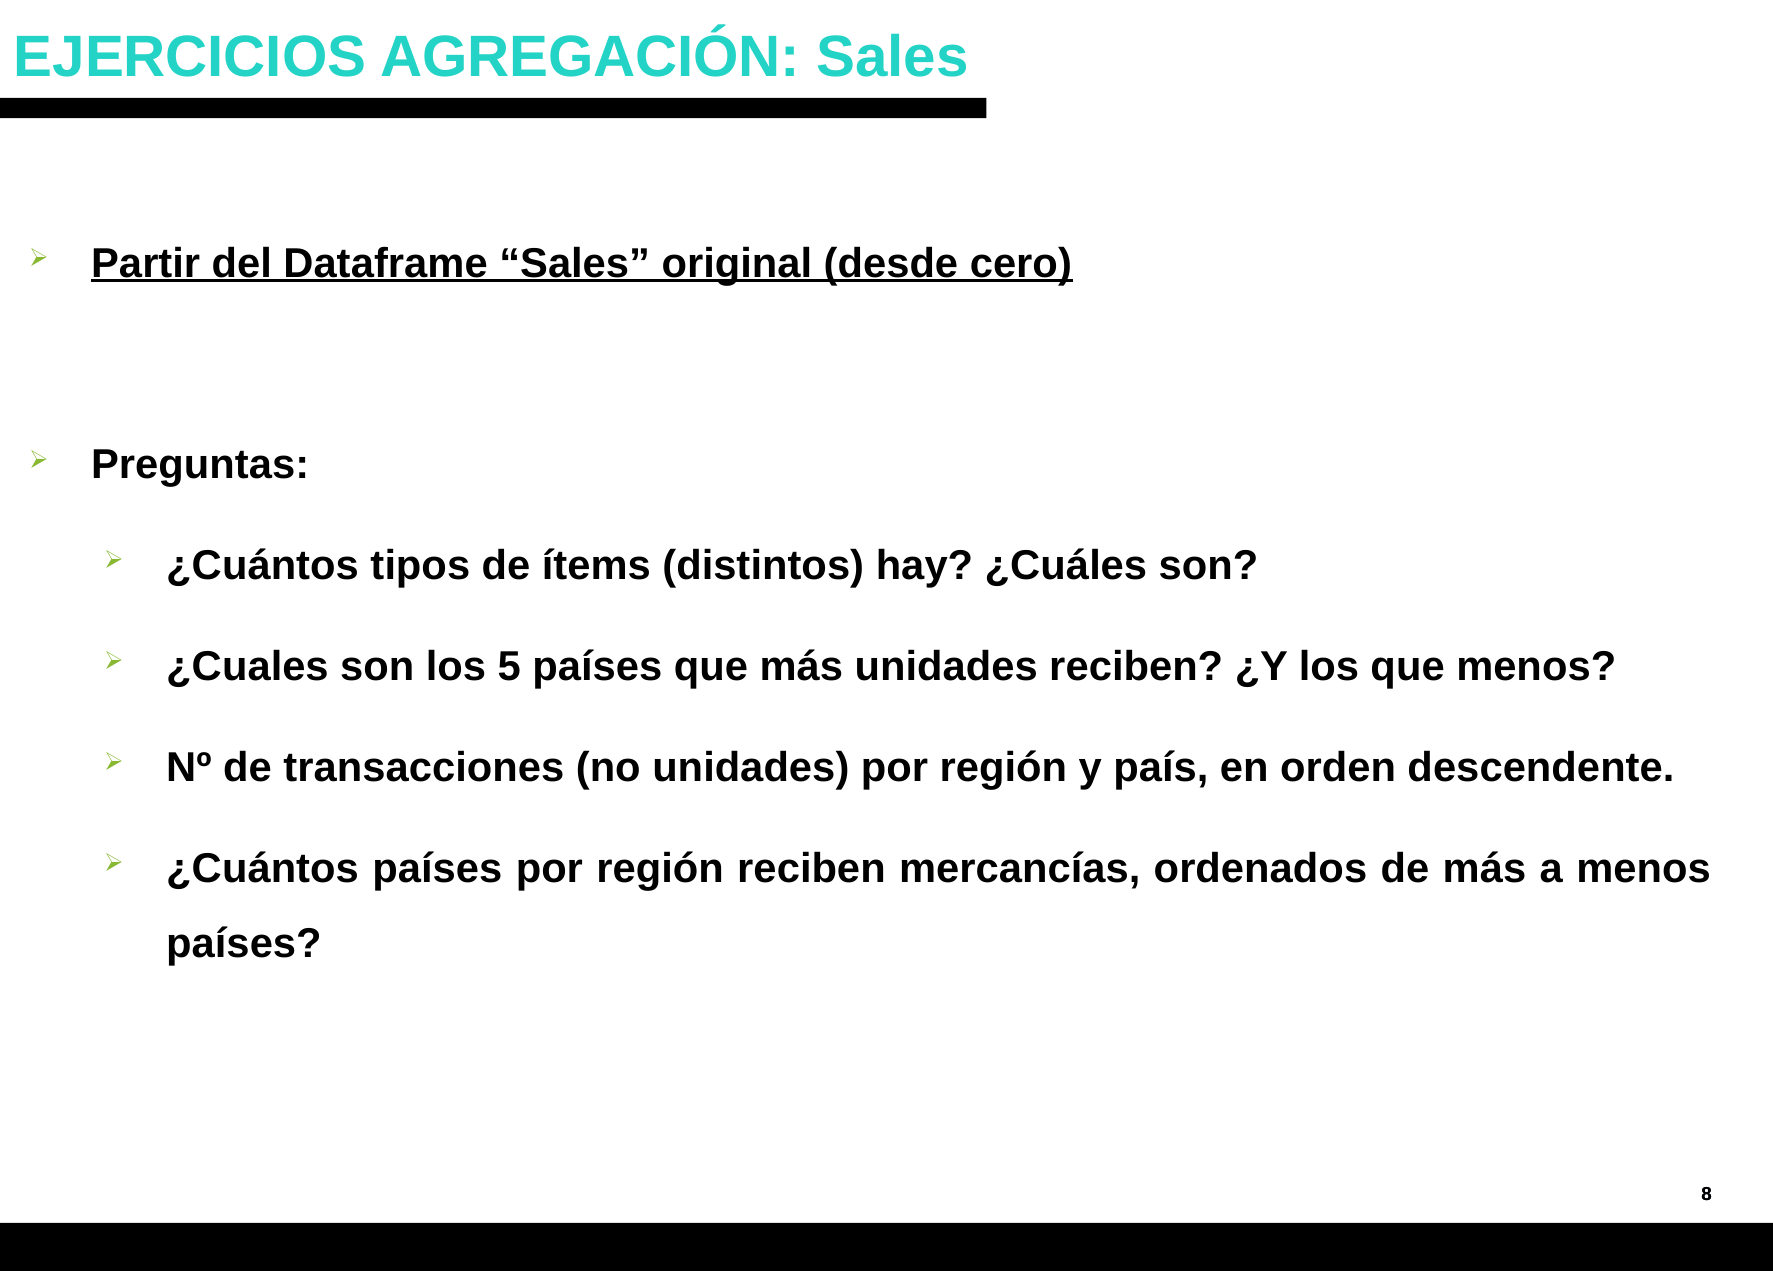

# EJERCICIOS AGREGACIÓN: Sales

Partir del Dataframe “Sales” original (desde cero)

Preguntas:
¿Cuántos tipos de ítems (distintos) hay? ¿Cuáles son?
¿Cuales son los 5 países que más unidades reciben? ¿Y los que menos?
Nº de transacciones (no unidades) por región y país, en orden descendente.
¿Cuántos países por región reciben mercancías, ordenados de más a menos países?
8